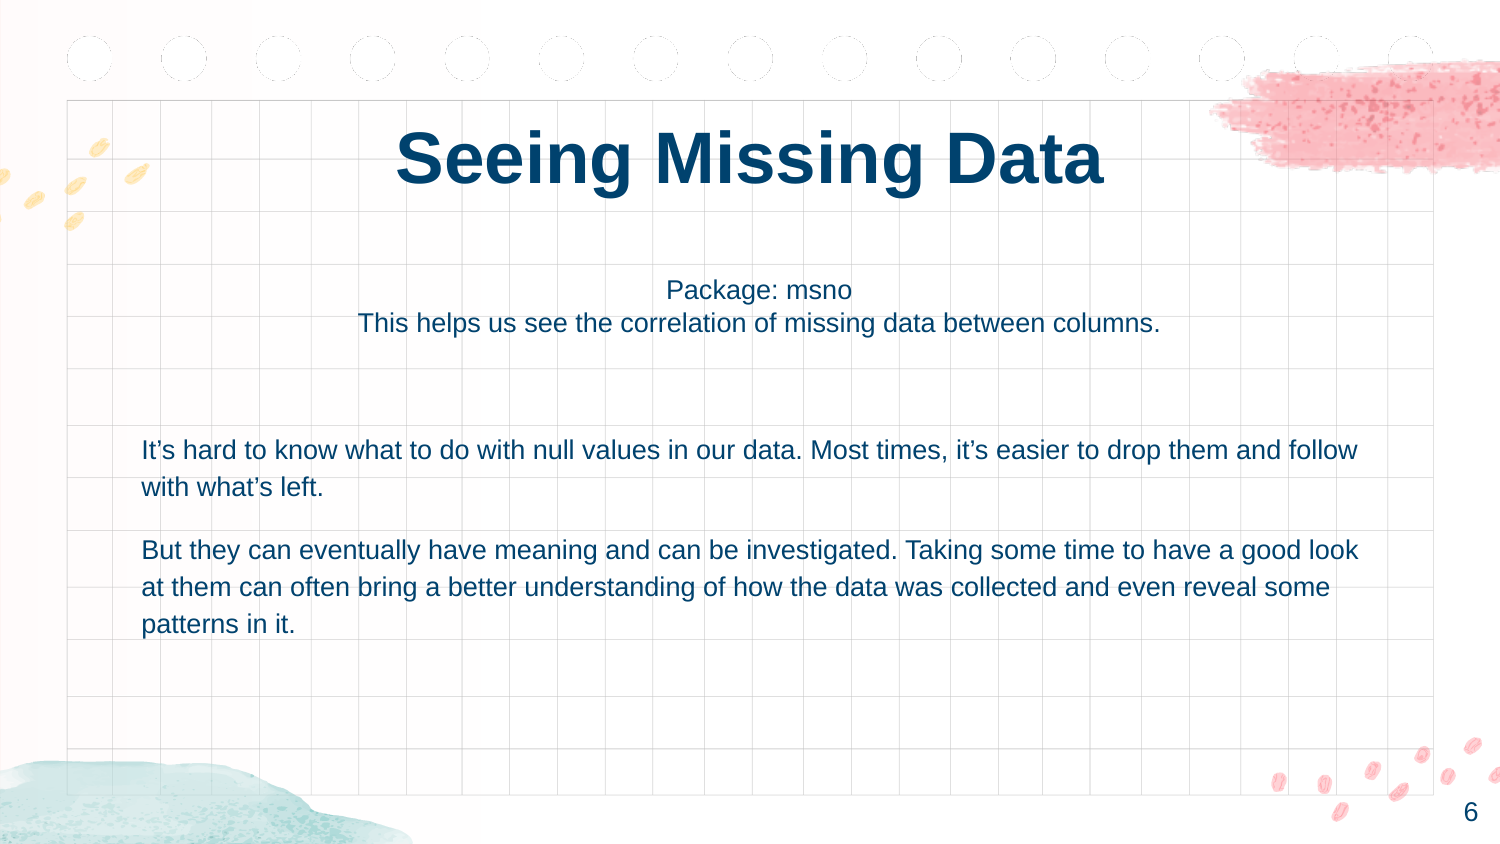

# Seeing Missing Data
Package: msno
This helps us see the correlation of missing data between columns.

It’s hard to know what to do with null values in our data. Most times, it’s easier to drop them and follow with what’s left.
But they can eventually have meaning and can be investigated. Taking some time to have a good look at them can often bring a better understanding of how the data was collected and even reveal some patterns in it.

6